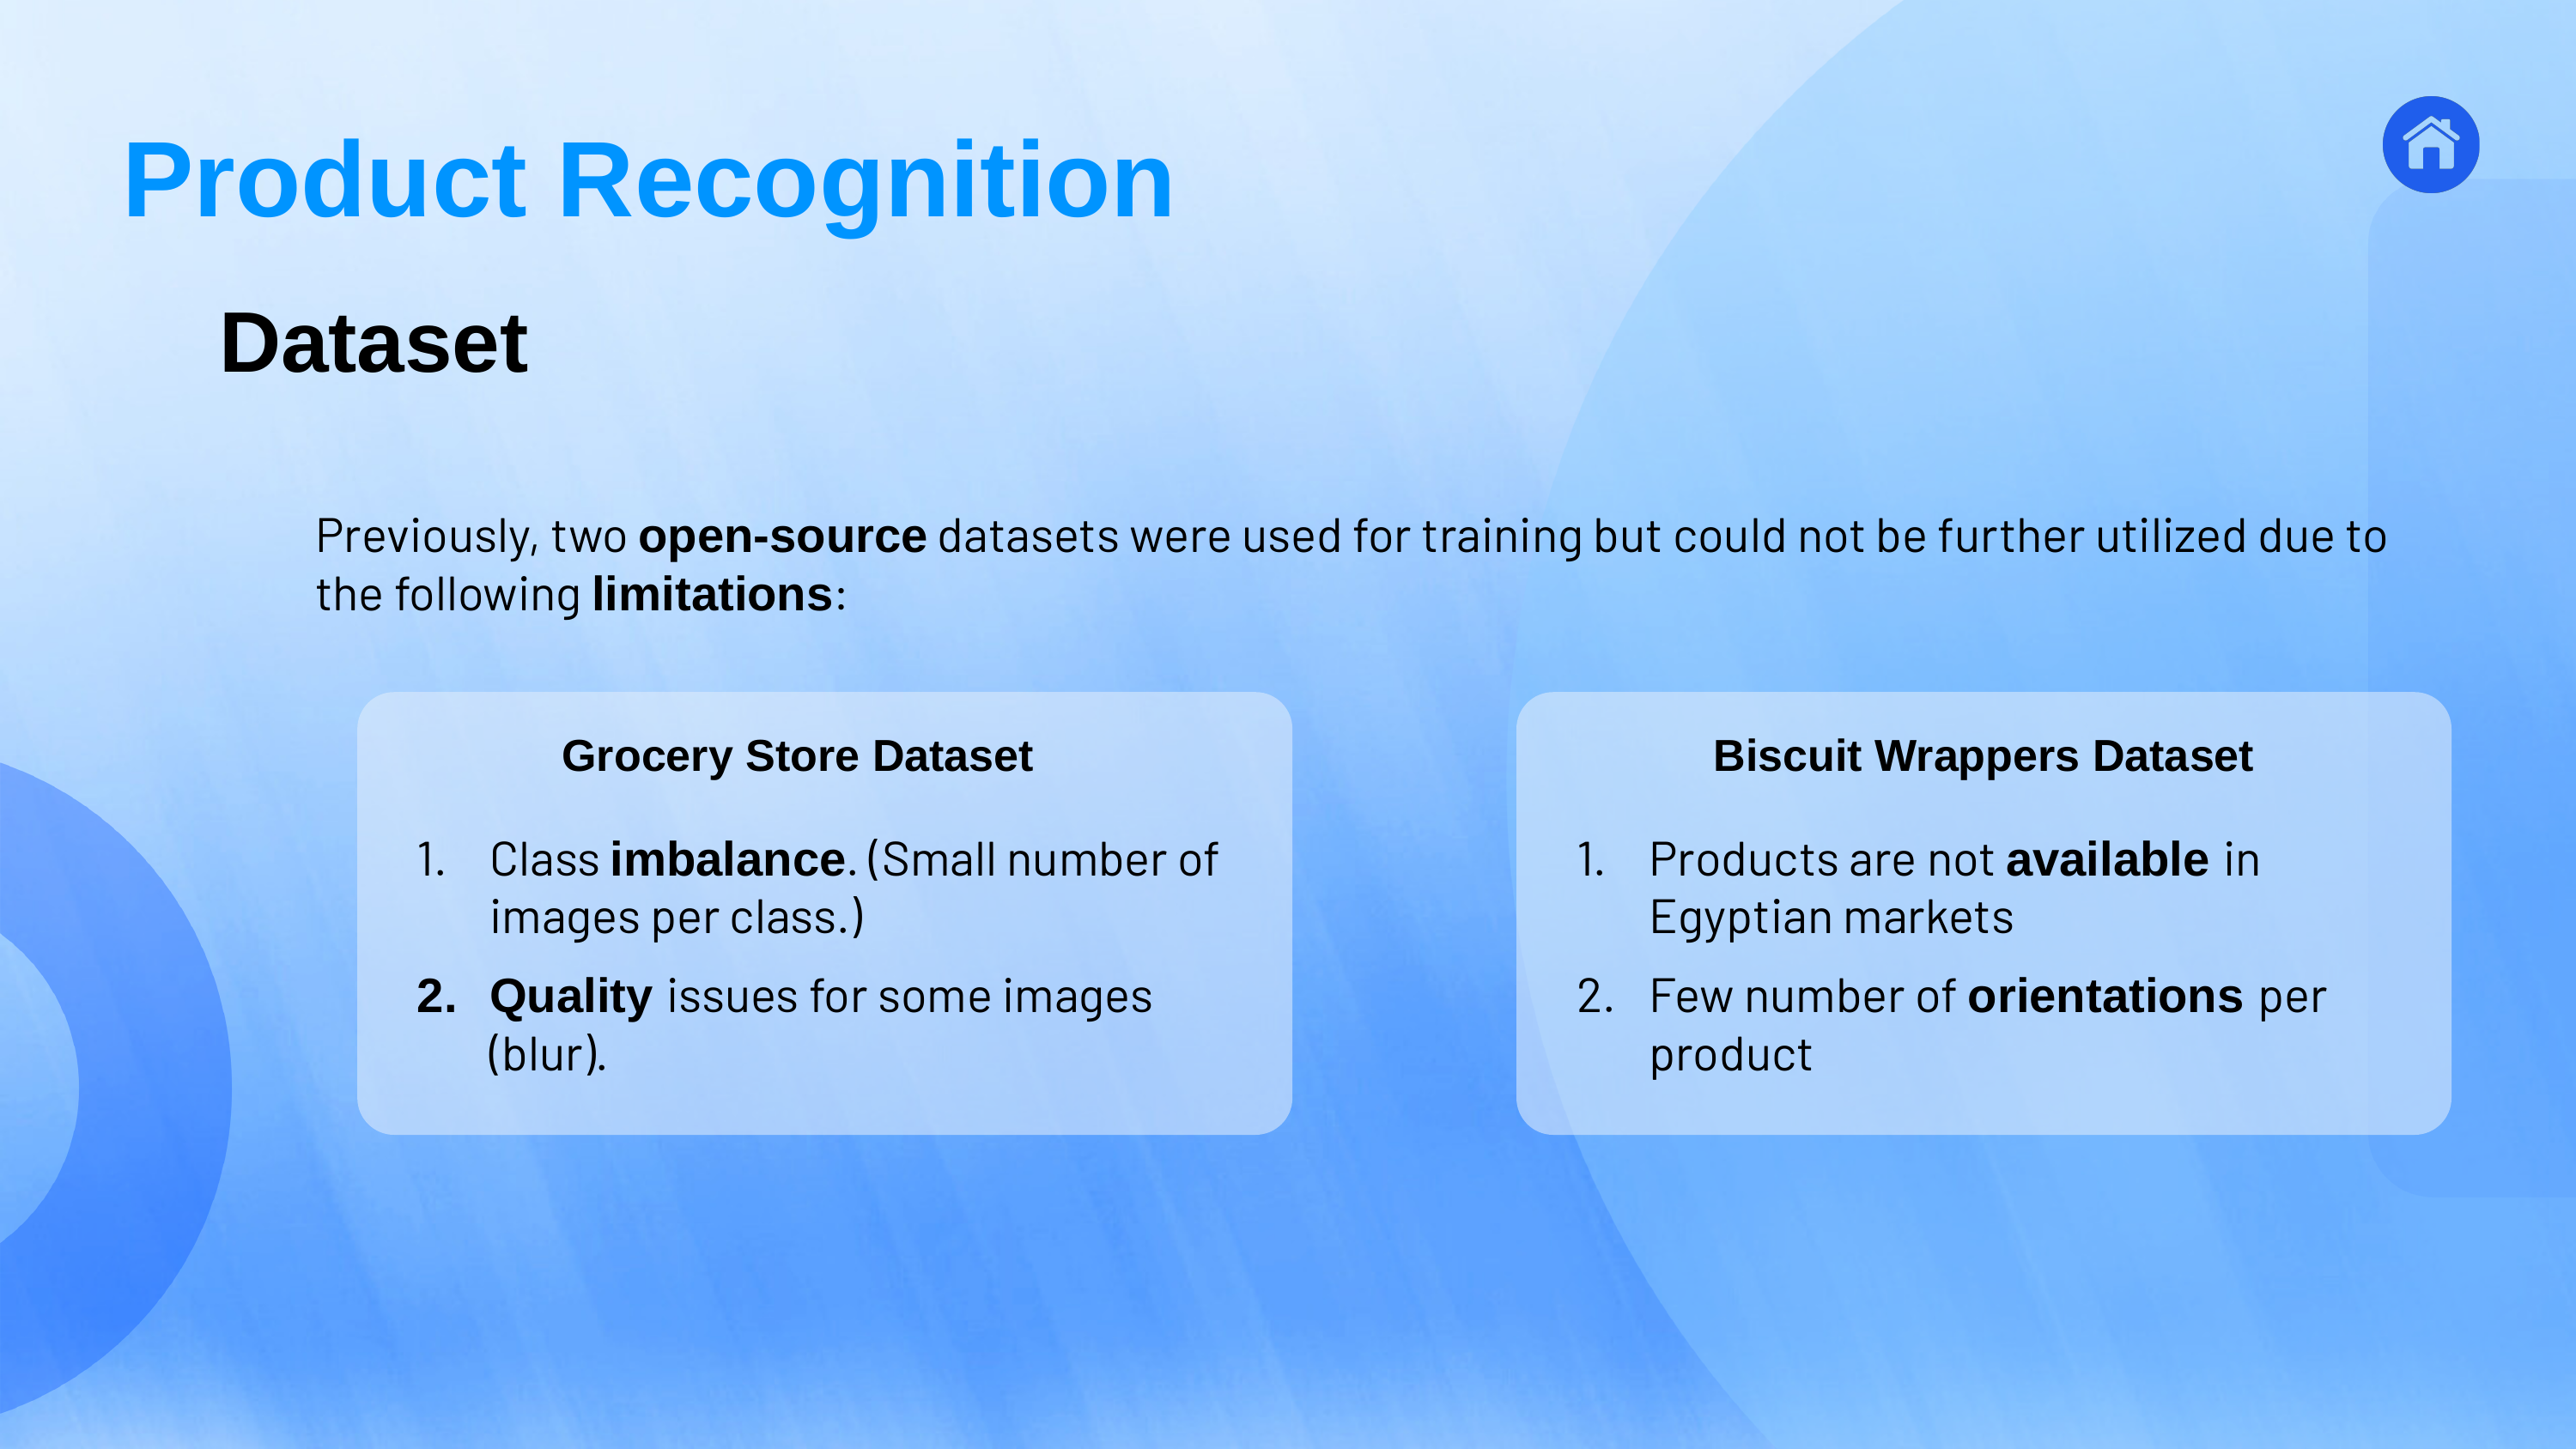

Product Recognition
6
Product
Recognition
Dataset

Previously, two open-source datasets were used for training but could not be further utilized due to the following limitations:
3
Ros &
Kinematics
4
Mapping &
Navigation
5
Person
Tracking
7
Wireless
Comm
1
Introduction
2
Application
CONTENT

Grocery Store Dataset
Biscuit Wrappers Dataset
Class imbalance. (Small number of images per class.)
Quality issues for some images (blur).
Products are not available in Egyptian markets
Few number of orientations per product